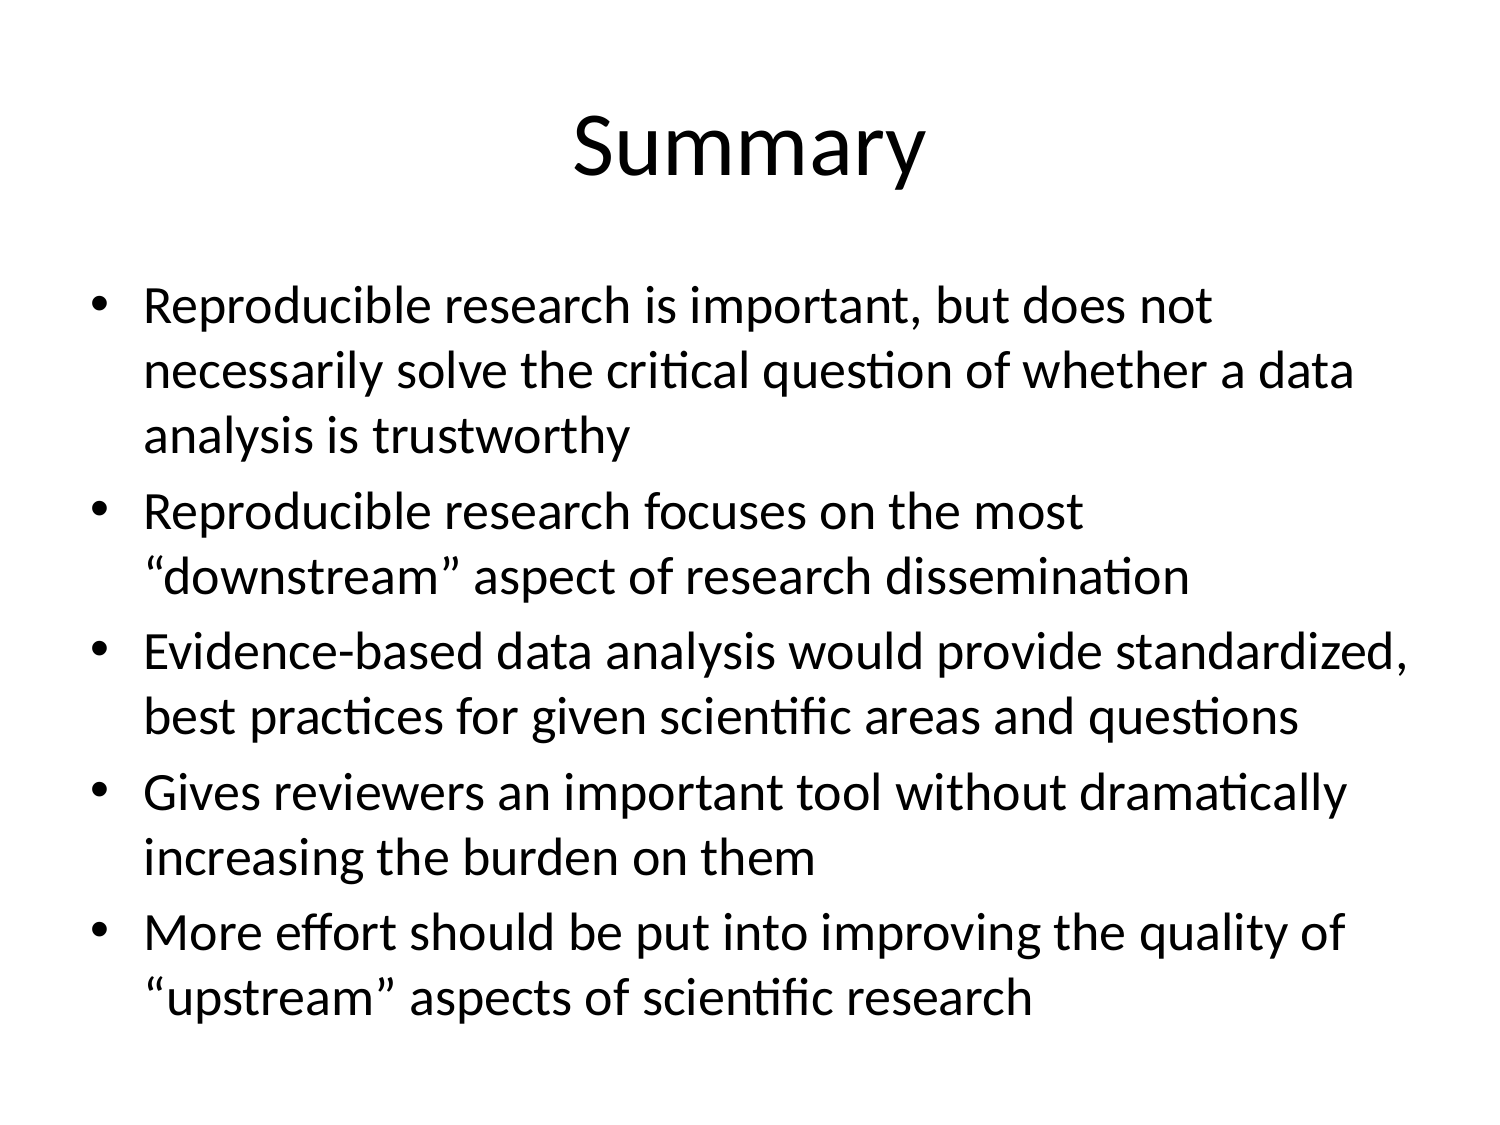

# Summary
Reproducible research is important, but does not necessarily solve the critical question of whether a data analysis is trustworthy
Reproducible research focuses on the most “downstream” aspect of research dissemination
Evidence-based data analysis would provide standardized, best practices for given scientific areas and questions
Gives reviewers an important tool without dramatically increasing the burden on them
More effort should be put into improving the quality of “upstream” aspects of scientific research